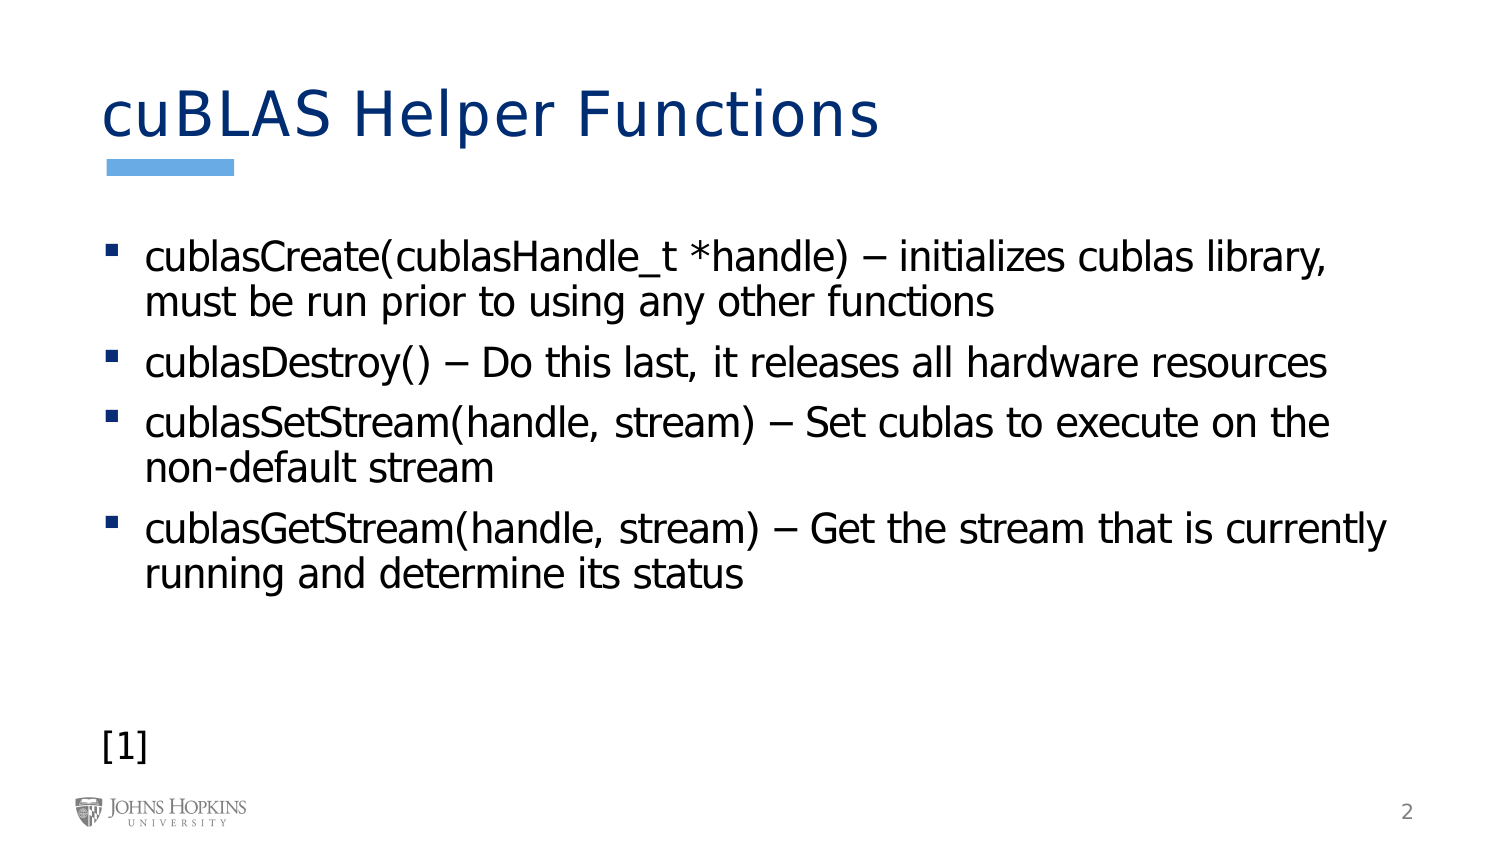

cuBLAS Helper Functions
cublasCreate(cublasHandle_t *handle) – initializes cublas library, must be run prior to using any other functions
cublasDestroy() – Do this last, it releases all hardware resources
cublasSetStream(handle, stream) – Set cublas to execute on the non-default stream
cublasGetStream(handle, stream) – Get the stream that is currently running and determine its status
[1]